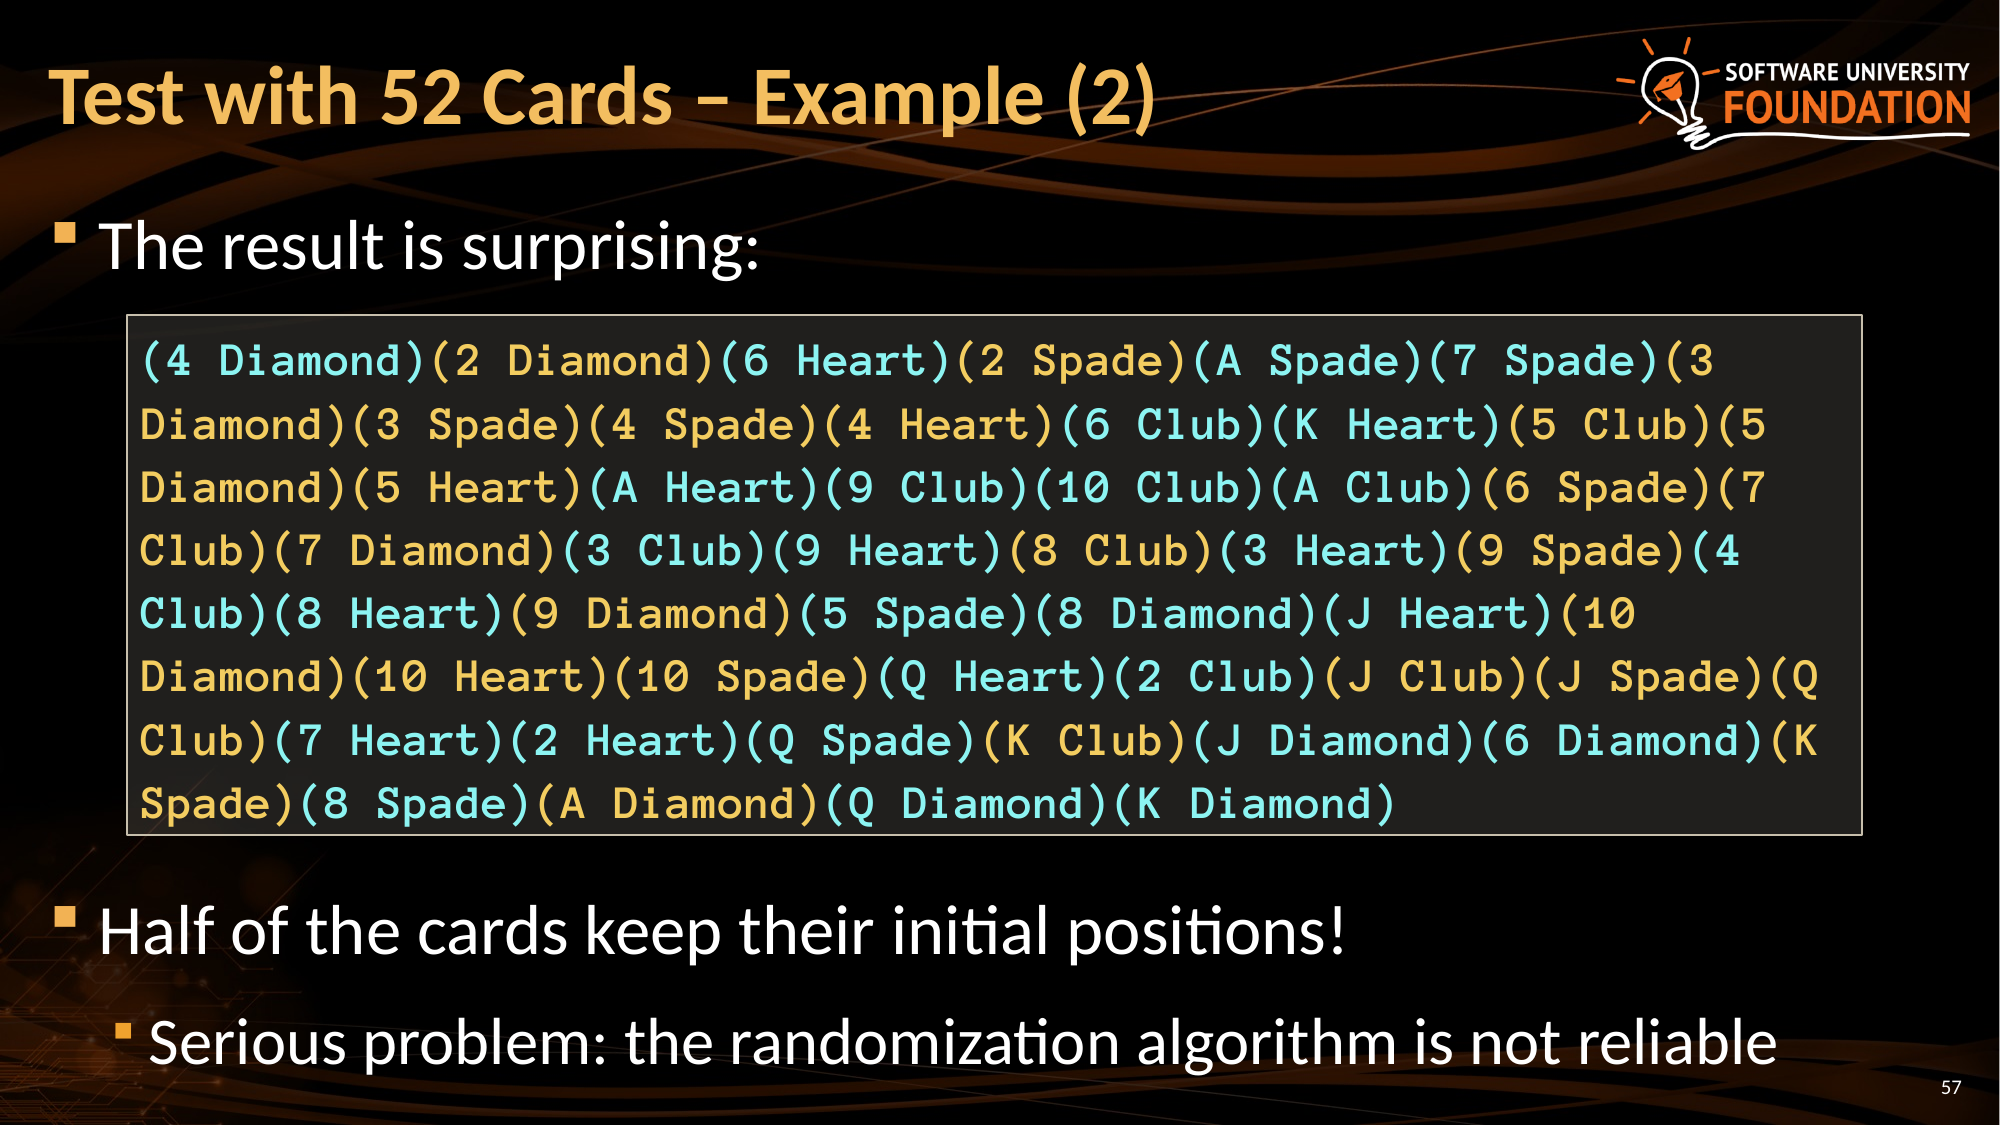

# Test with 52 Cards – Example (2)
The result is surprising:

Half of the cards keep their initial positions!
Serious problem: the randomization algorithm is not reliable
(4 Diamond)(2 Diamond)(6 Heart)(2 Spade)(A Spade)(7 Spade)(3 Diamond)(3 Spade)(4 Spade)(4 Heart)(6 Club)(K Heart)(5 Club)(5 Diamond)(5 Heart)(A Heart)(9 Club)(10 Club)(A Club)(6 Spade)(7 Club)(7 Diamond)(3 Club)(9 Heart)(8 Club)(3 Heart)(9 Spade)(4 Club)(8 Heart)(9 Diamond)(5 Spade)(8 Diamond)(J Heart)(10 Diamond)(10 Heart)(10 Spade)(Q Heart)(2 Club)(J Club)(J Spade)(Q Club)(7 Heart)(2 Heart)(Q Spade)(K Club)(J Diamond)(6 Diamond)(K Spade)(8 Spade)(A Diamond)(Q Diamond)(K Diamond)
57